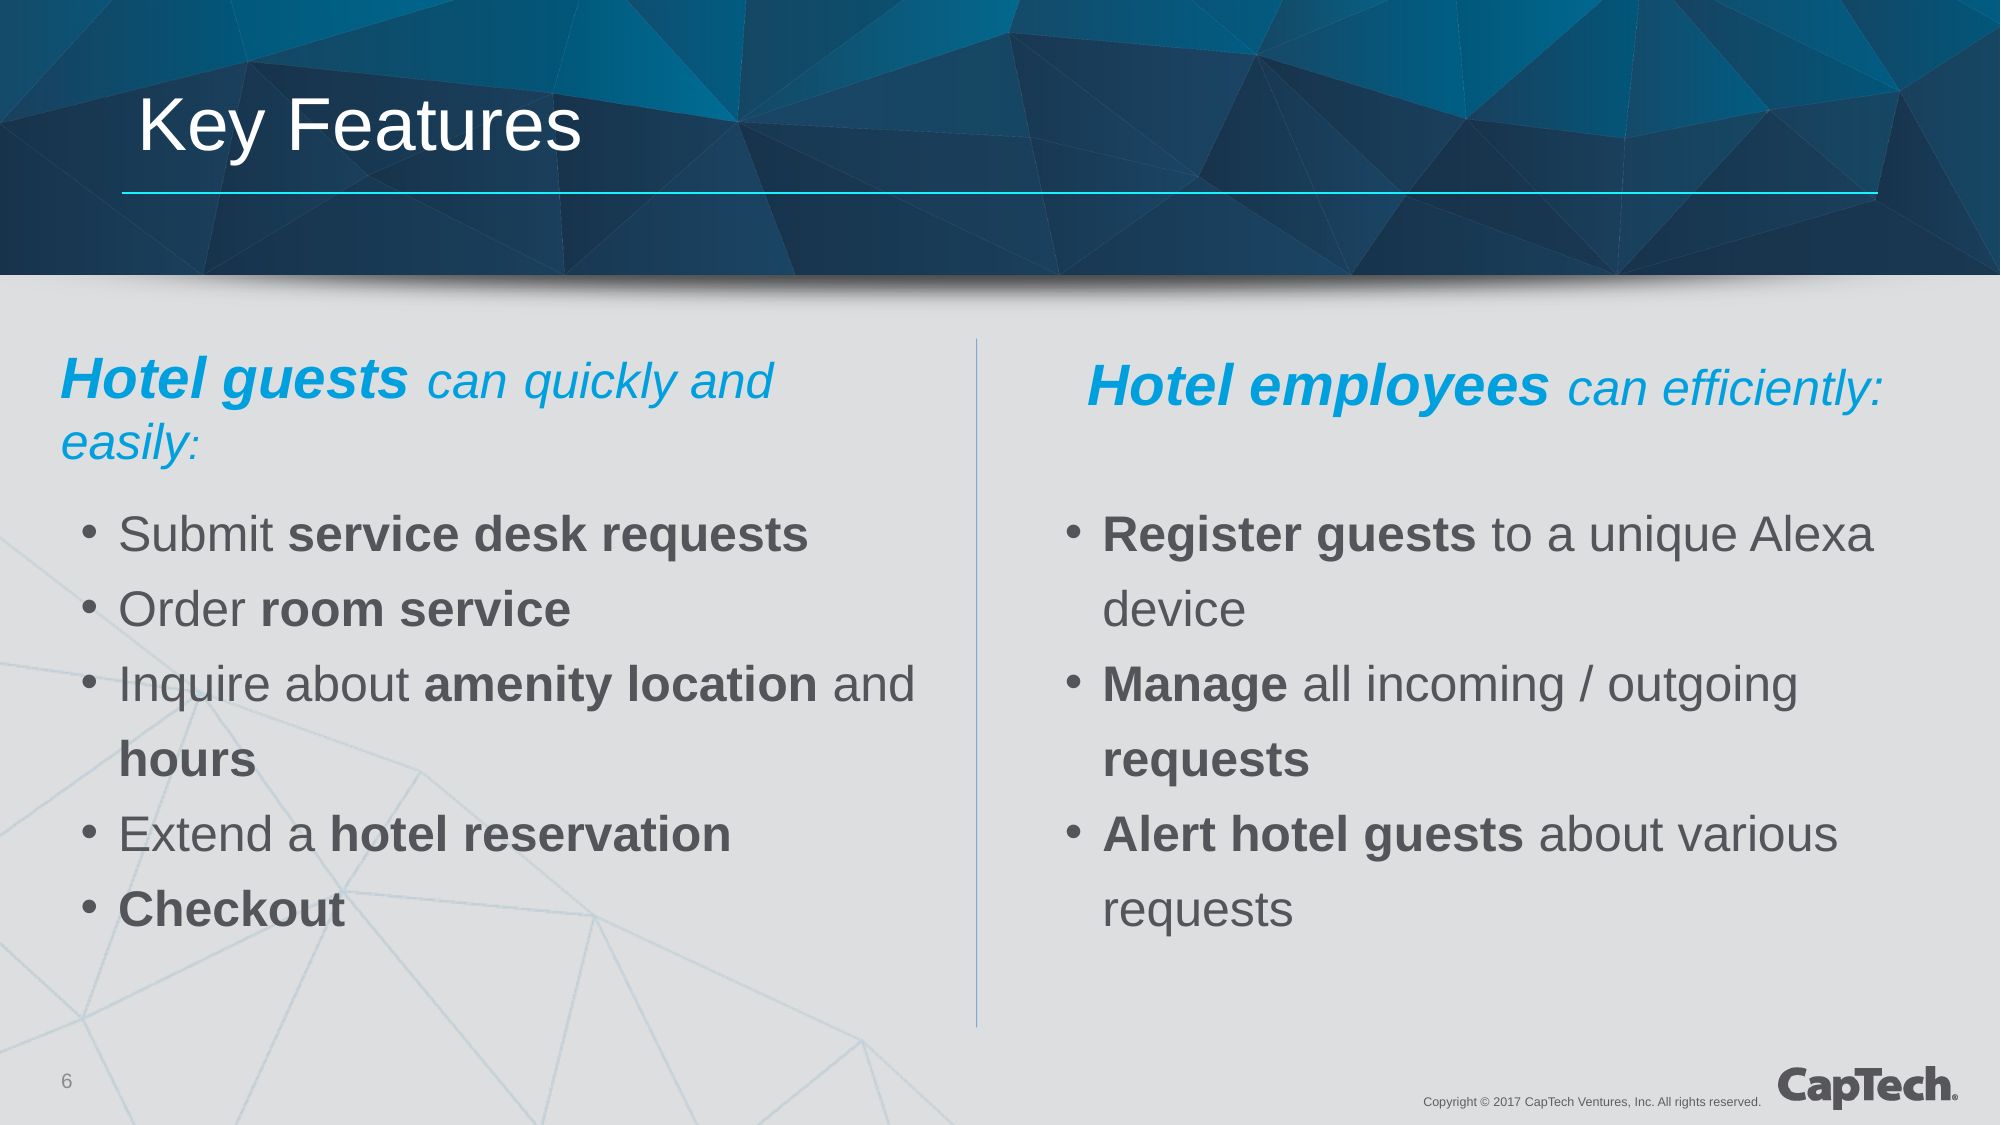

# Key Features

Hotel guests can quickly and easily:
Hotel employees can efficiently:
Submit service desk requests
Order room service
Inquire about amenity location and hours
Extend a hotel reservation
Checkout
Register guests to a unique Alexa device
Manage all incoming / outgoing requests
Alert hotel guests about various requests
6